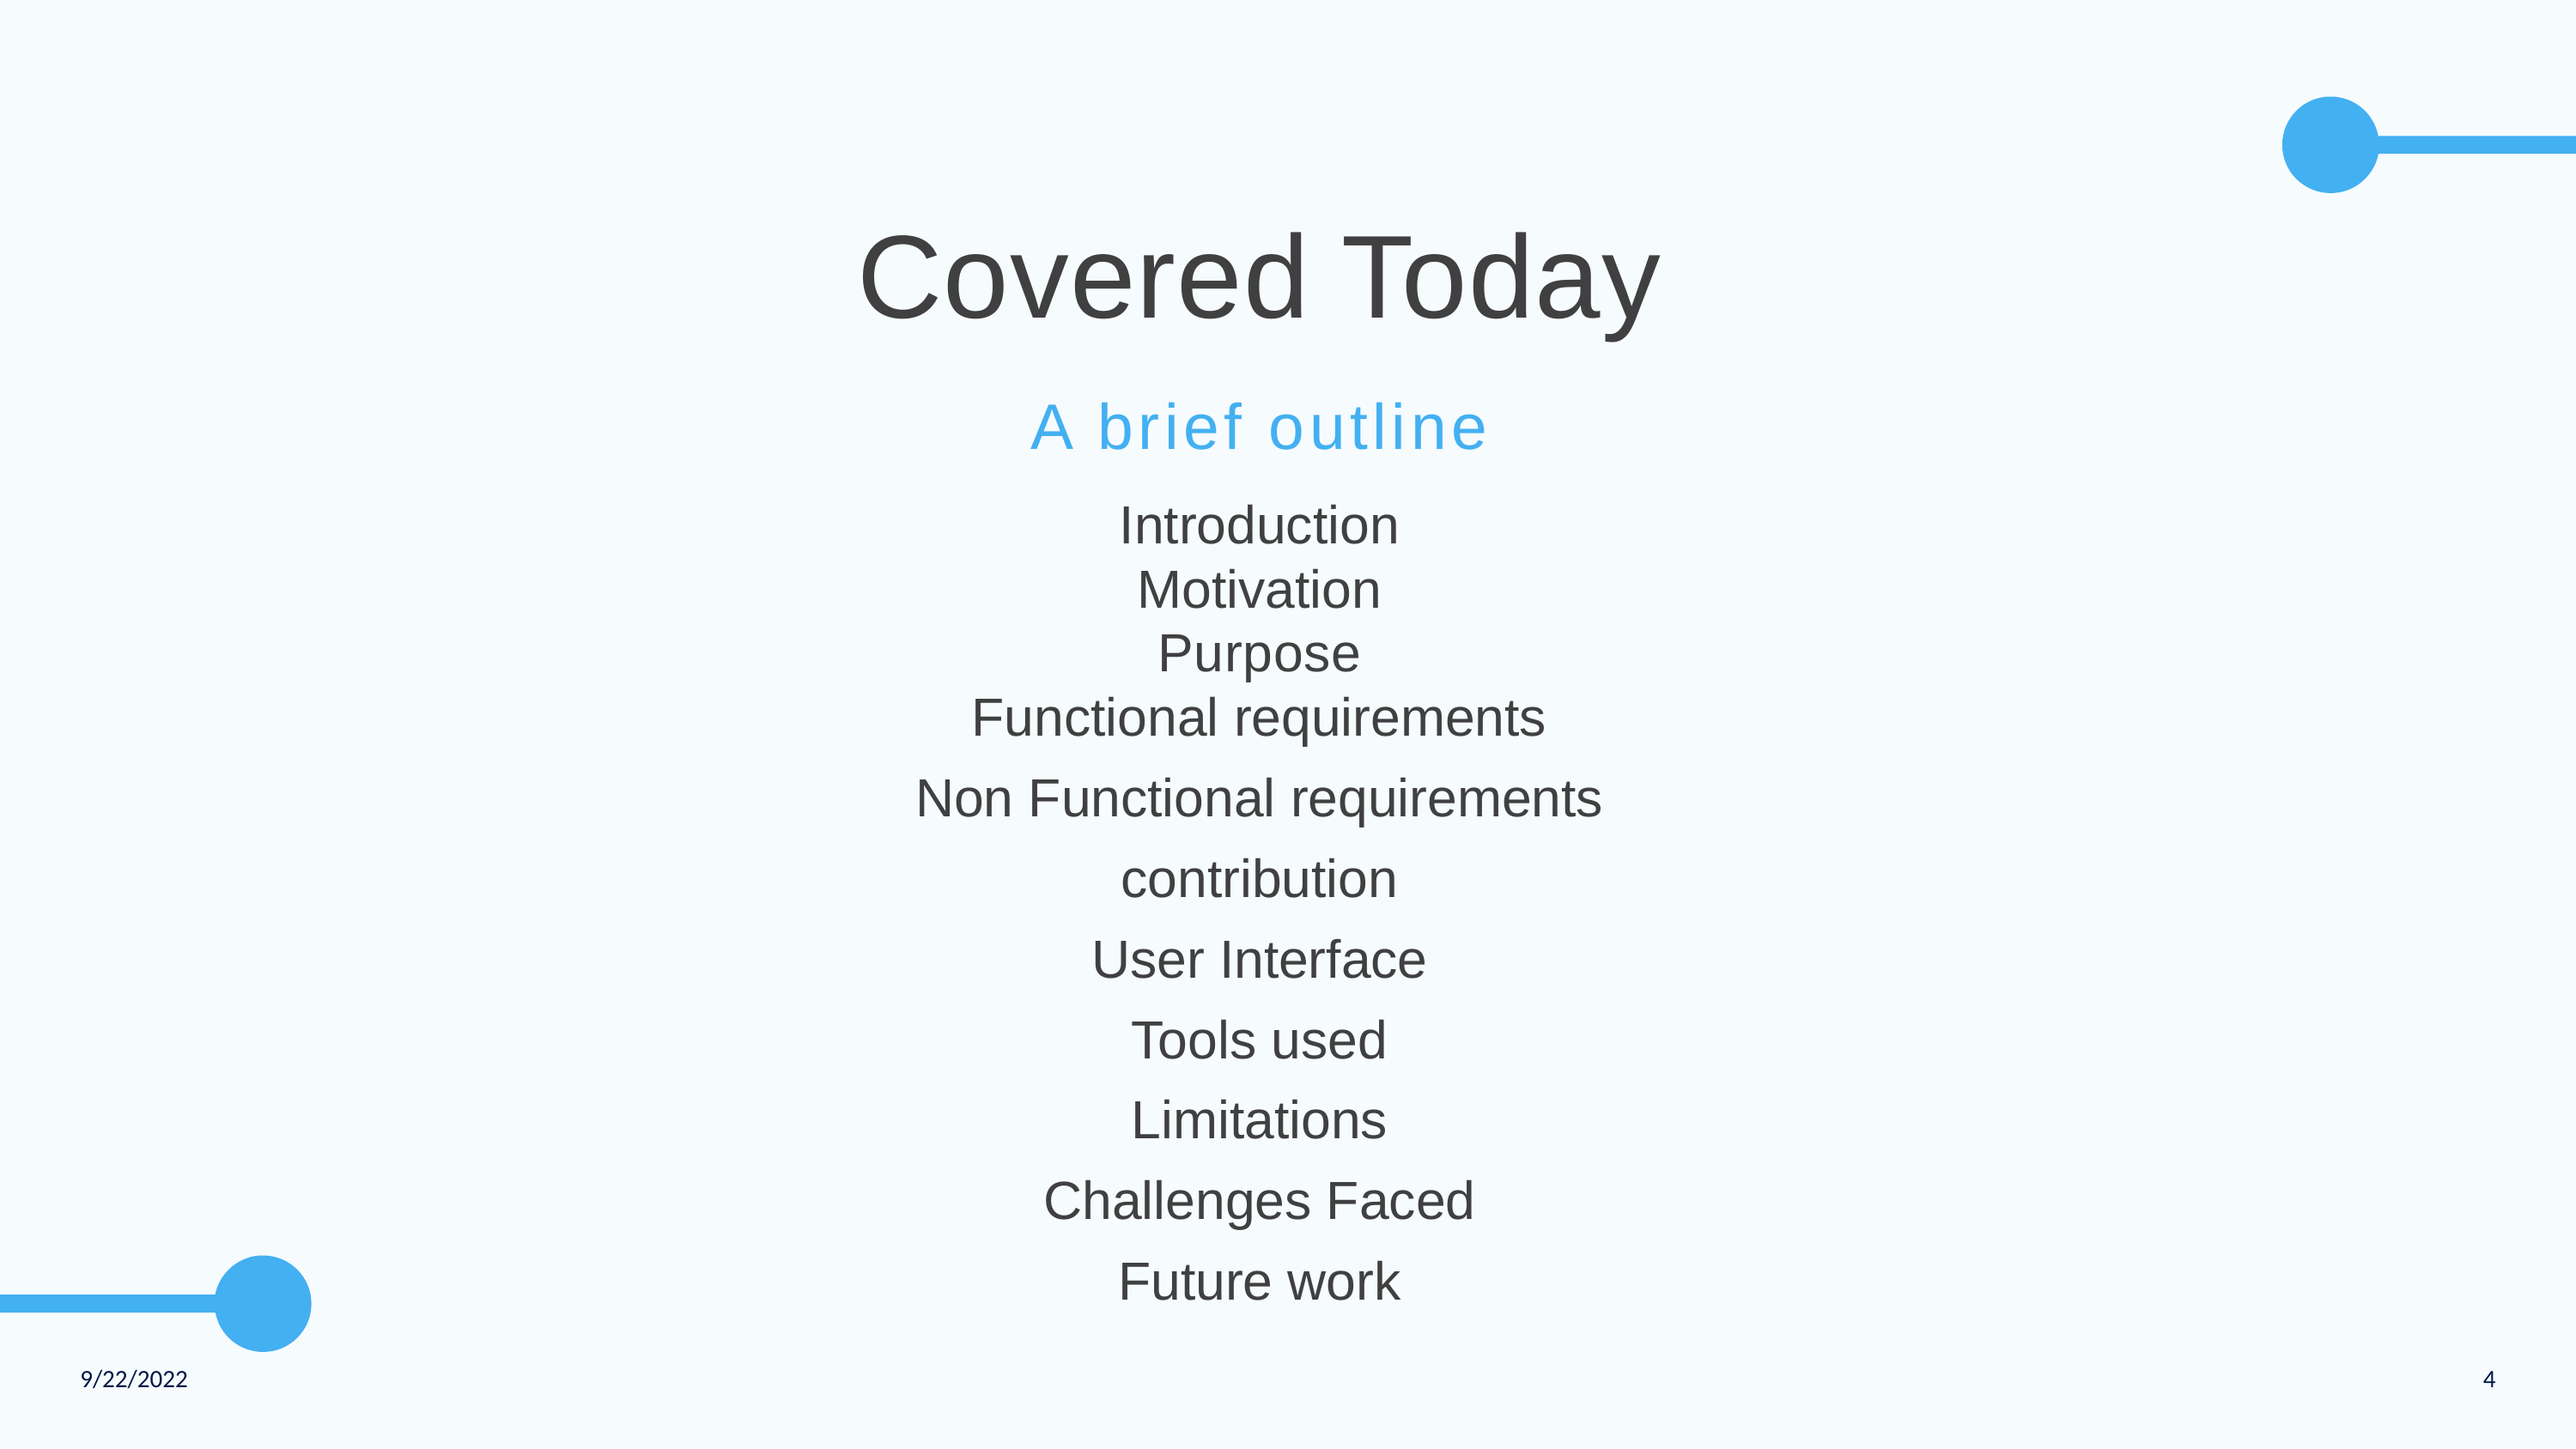

Covered Today
A brief outline
Introduction
Motivation
Purpose
Functional requirements
Non Functional requirements
contribution
User Interface
Tools used
Limitations
Challenges Faced
Future work

4
9/22/2022